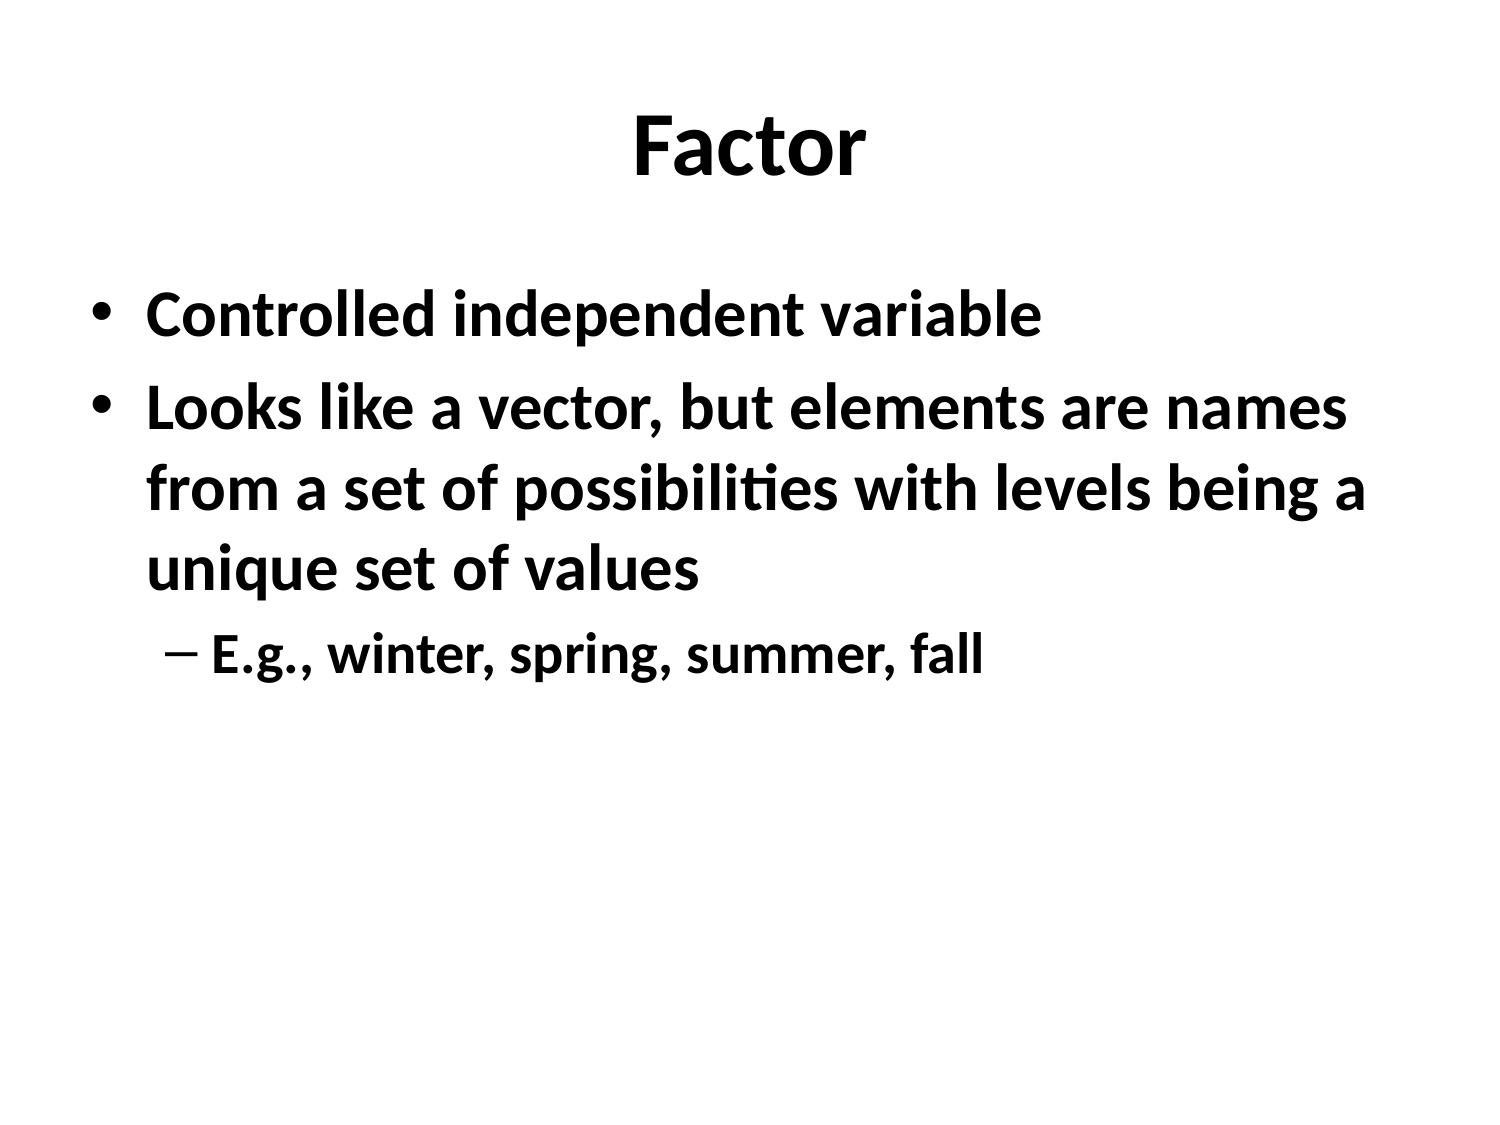

# Factor
Controlled independent variable
Looks like a vector, but elements are names from a set of possibilities with levels being a unique set of values
E.g., winter, spring, summer, fall